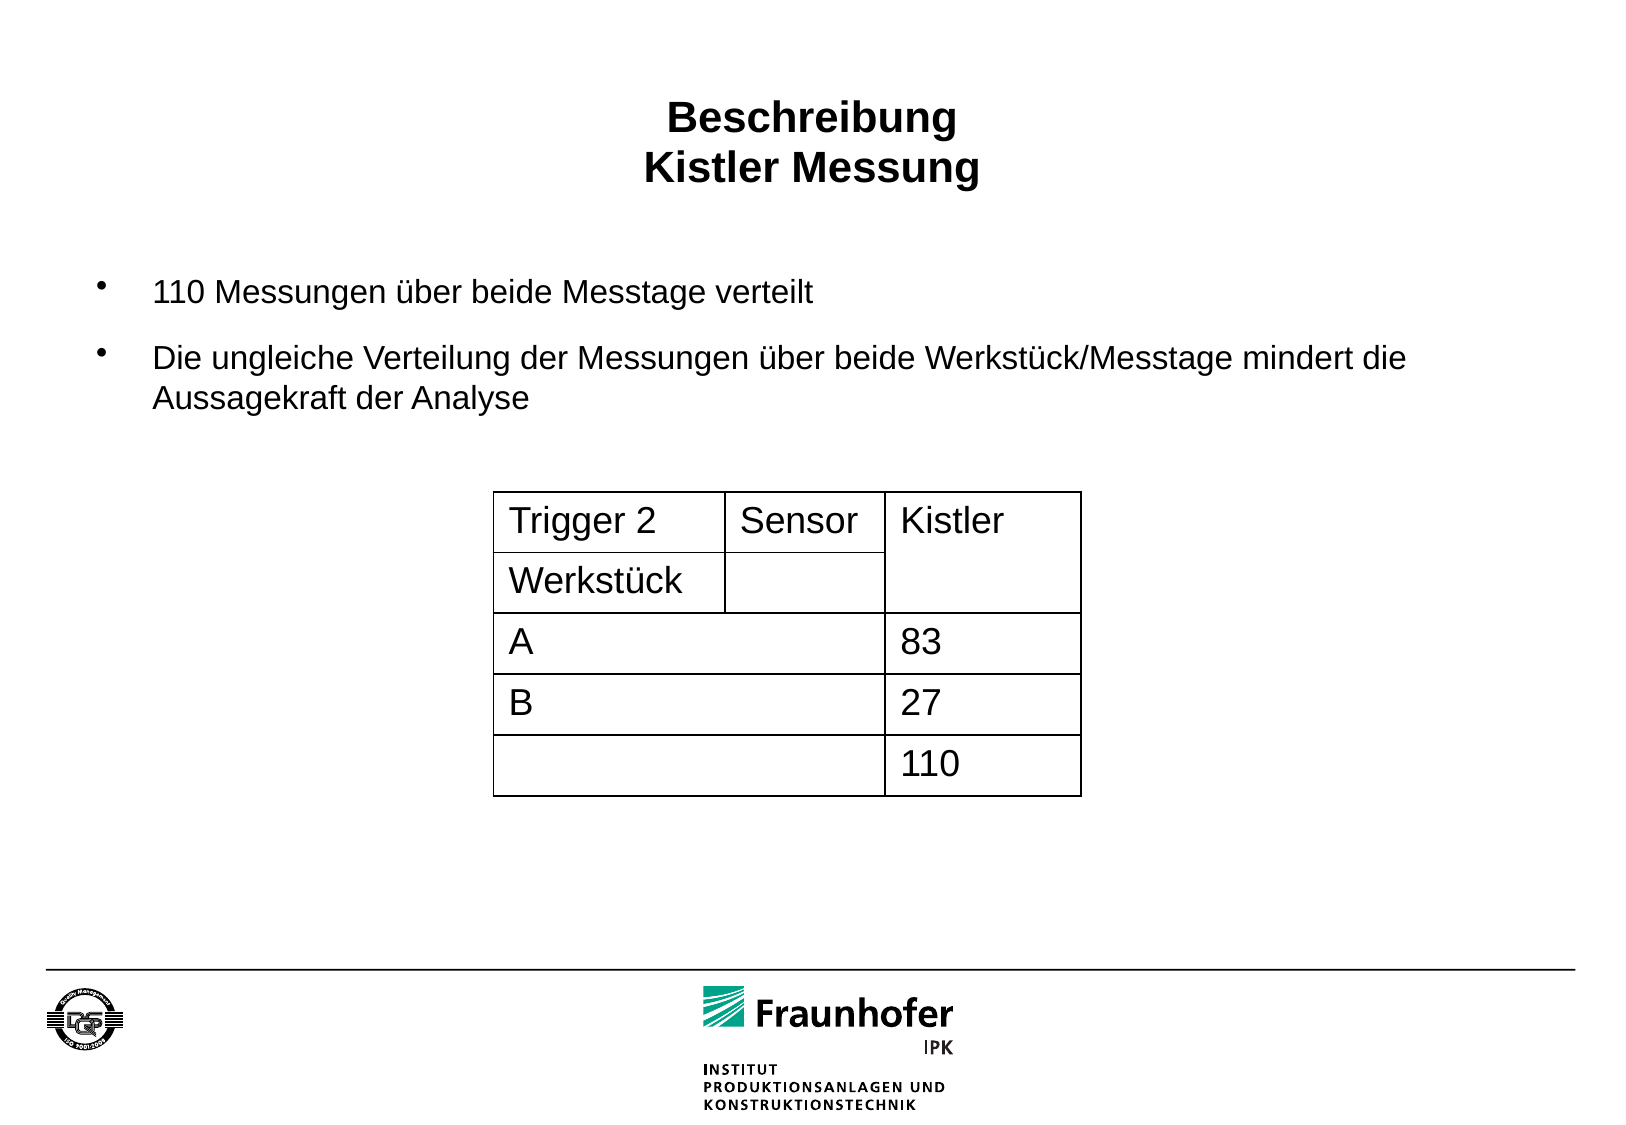

# Beschreibung Kistler Messung
110 Messungen über beide Messtage verteilt
Die ungleiche Verteilung der Messungen über beide Werkstück/Messtage mindert die Aussagekraft der Analyse
| Trigger 2 | Sensor | Kistler |
| --- | --- | --- |
| Werkstück |  |  |
| A |  | 83 |
| B |  | 27 |
|  |  | 110 |